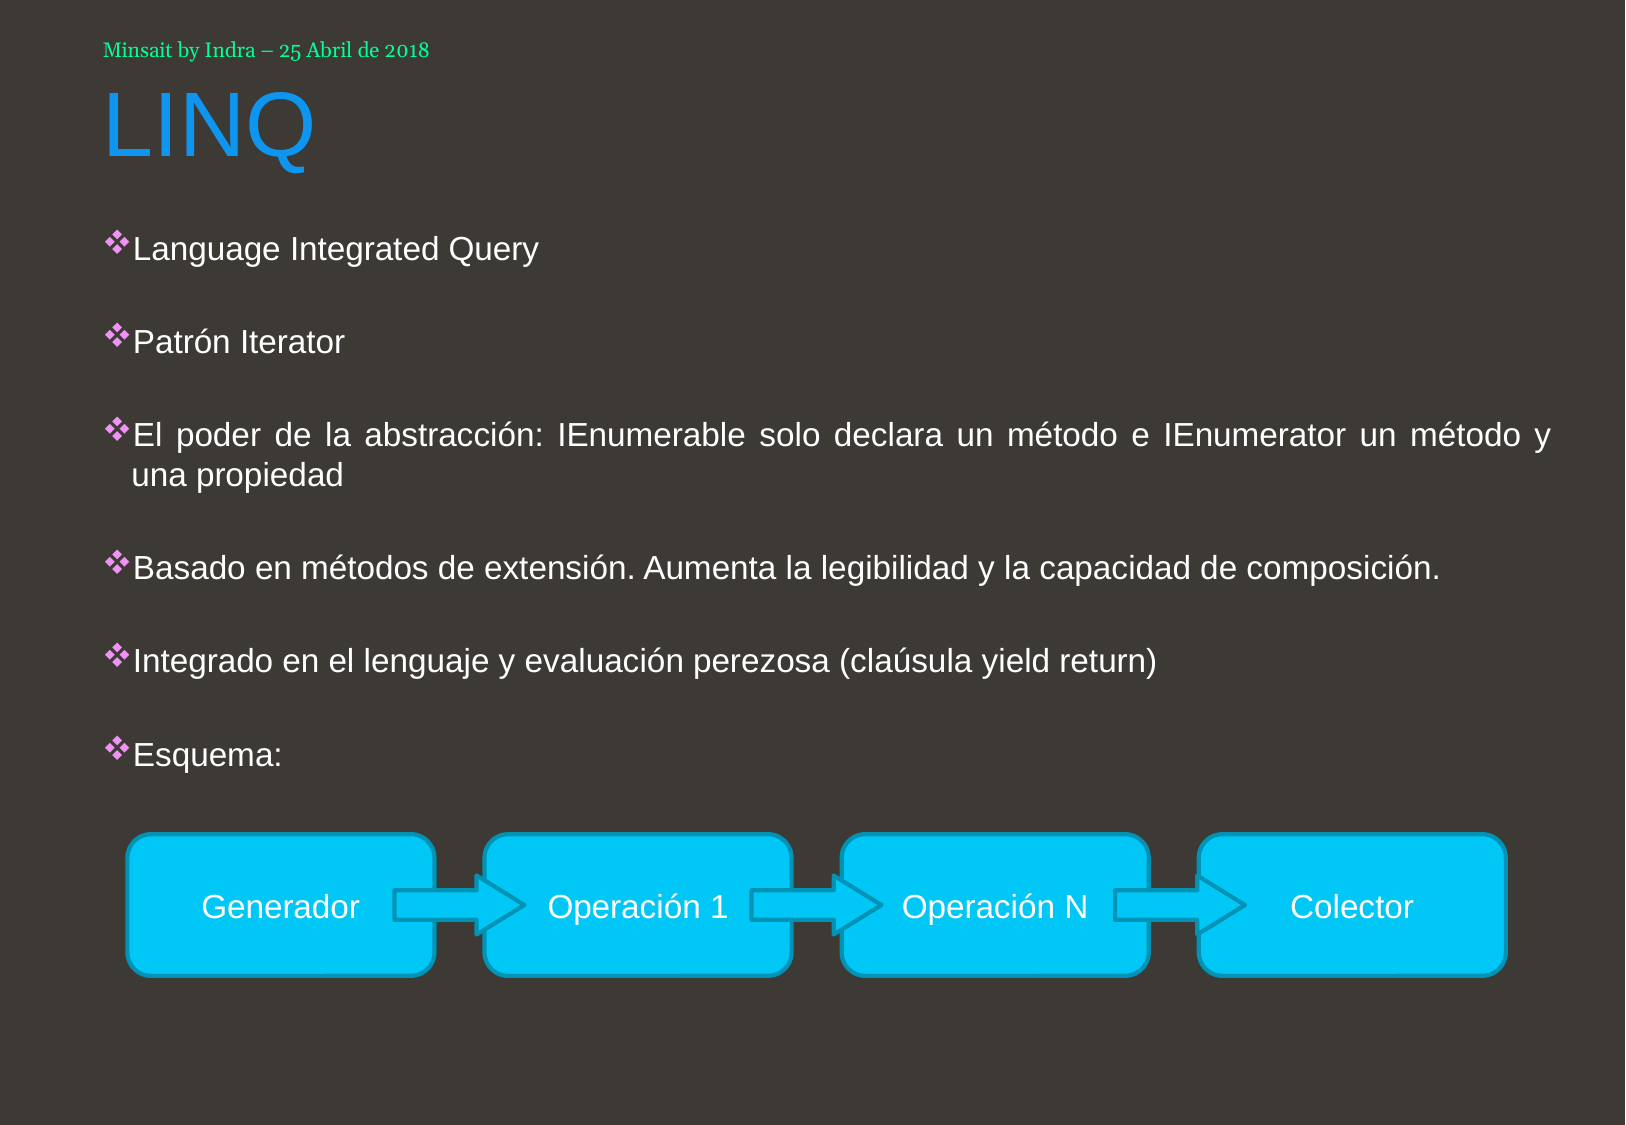

Minsait by Indra – 25 Abril de 2018
# LINQ

Language Integrated Query

Patrón Iterator

El poder de la abstracción: IEnumerable solo declara un método e IEnumerator un método y una propiedad

Basado en métodos de extensión. Aumenta la legibilidad y la capacidad de composición.

Integrado en el lenguaje y evaluación perezosa (claúsula yield return)

Esquema:

Generador
Operación 1
Operación N
Colector